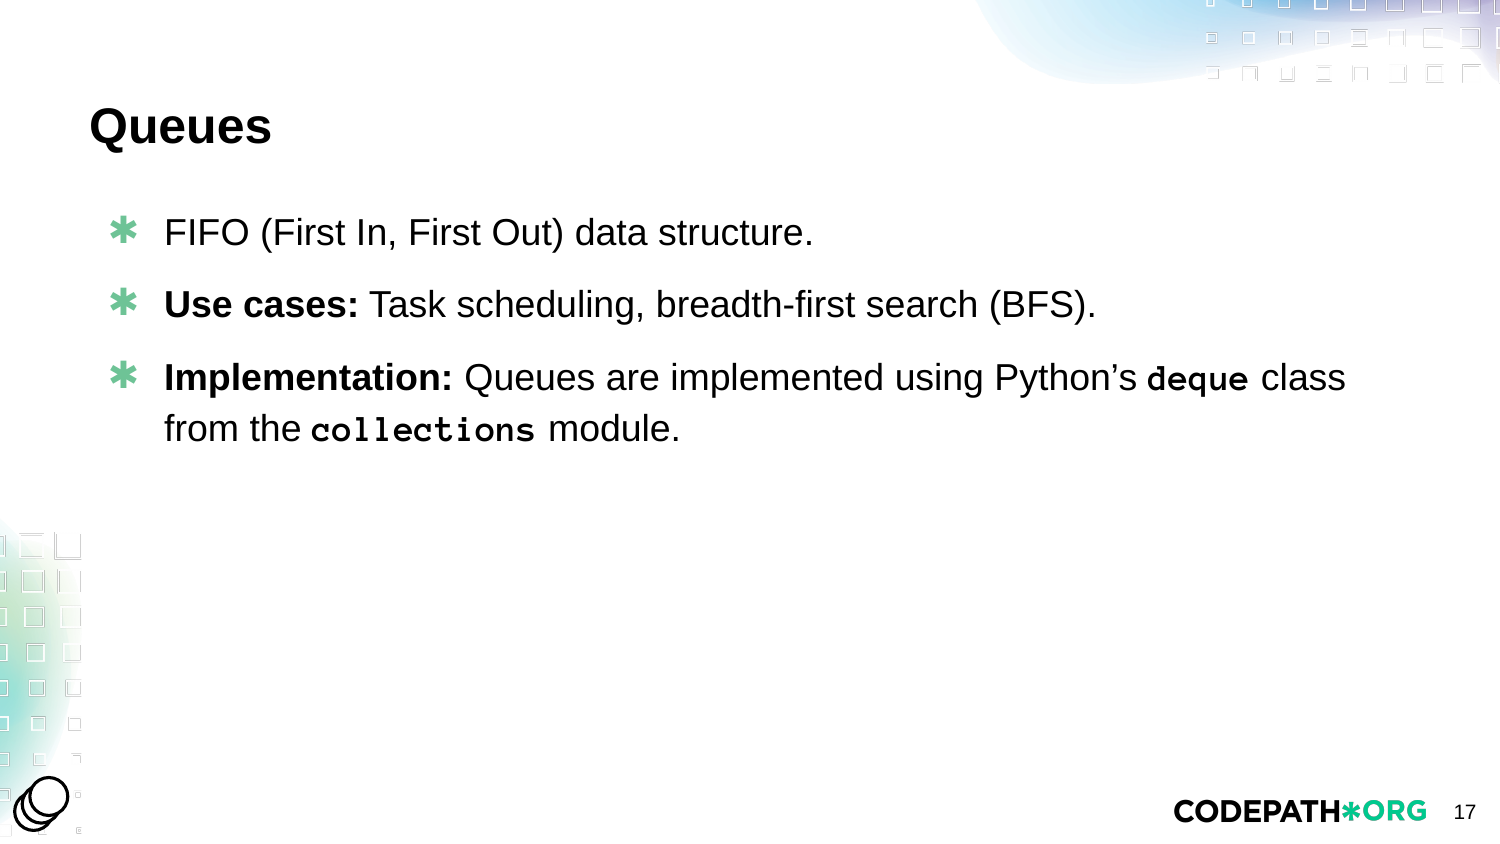

# Queues
FIFO (First In, First Out) data structure.
Use cases: Task scheduling, breadth-first search (BFS).
Implementation: Queues are implemented using Python’s deque class from the collections module.

17